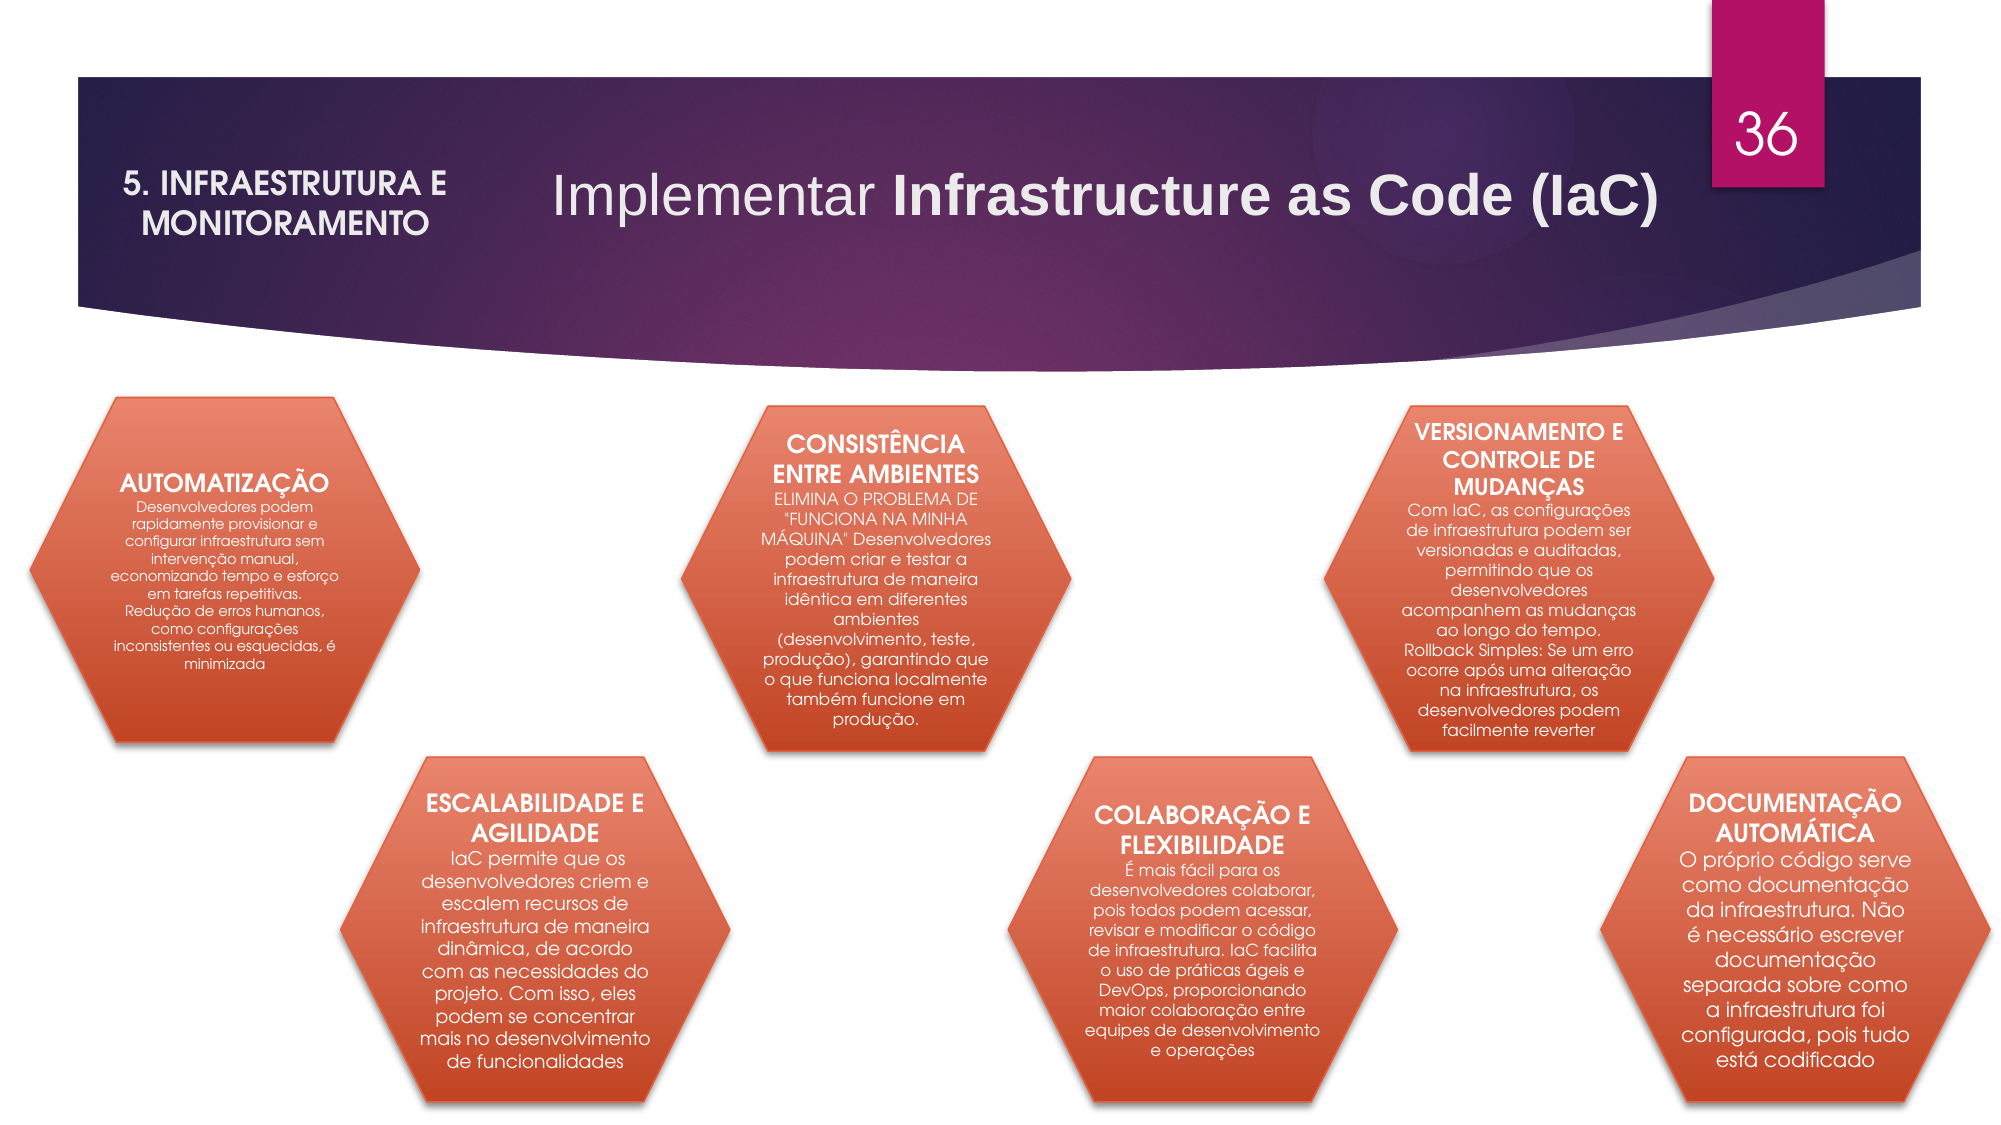

36
# Implementar Infrastructure as Code (IaC)
5. INFRAESTRUTURA E MONITORAMENTO
Automatização
Desenvolvedores podem rapidamente provisionar e configurar infraestrutura sem intervenção manual, economizando tempo e esforço em tarefas repetitivas.
Redução de erros humanos, como configurações inconsistentes ou esquecidas, é minimizada
Versionamento e Controle de Mudanças
Com IaC, as configurações de infraestrutura podem ser versionadas e auditadas, permitindo que os desenvolvedores acompanhem as mudanças ao longo do tempo.
Rollback Simples: Se um erro ocorre após uma alteração na infraestrutura, os desenvolvedores podem facilmente reverter
Consistência entre Ambientes
Elimina o Problema de "Funciona na Minha Máquina" Desenvolvedores podem criar e testar a infraestrutura de maneira idêntica em diferentes ambientes (desenvolvimento, teste, produção), garantindo que o que funciona localmente também funcione em produção.
Escalabilidade e Agilidade
 IaC permite que os desenvolvedores criem e escalem recursos de infraestrutura de maneira dinâmica, de acordo com as necessidades do projeto. Com isso, eles podem se concentrar mais no desenvolvimento de funcionalidades
Colaboração e Flexibilidade
É mais fácil para os desenvolvedores colaborar, pois todos podem acessar, revisar e modificar o código de infraestrutura. IaC facilita o uso de práticas ágeis e DevOps, proporcionando maior colaboração entre equipes de desenvolvimento e operações
Documentação Automática
O próprio código serve como documentação da infraestrutura. Não é necessário escrever documentação separada sobre como a infraestrutura foi configurada, pois tudo está codificado